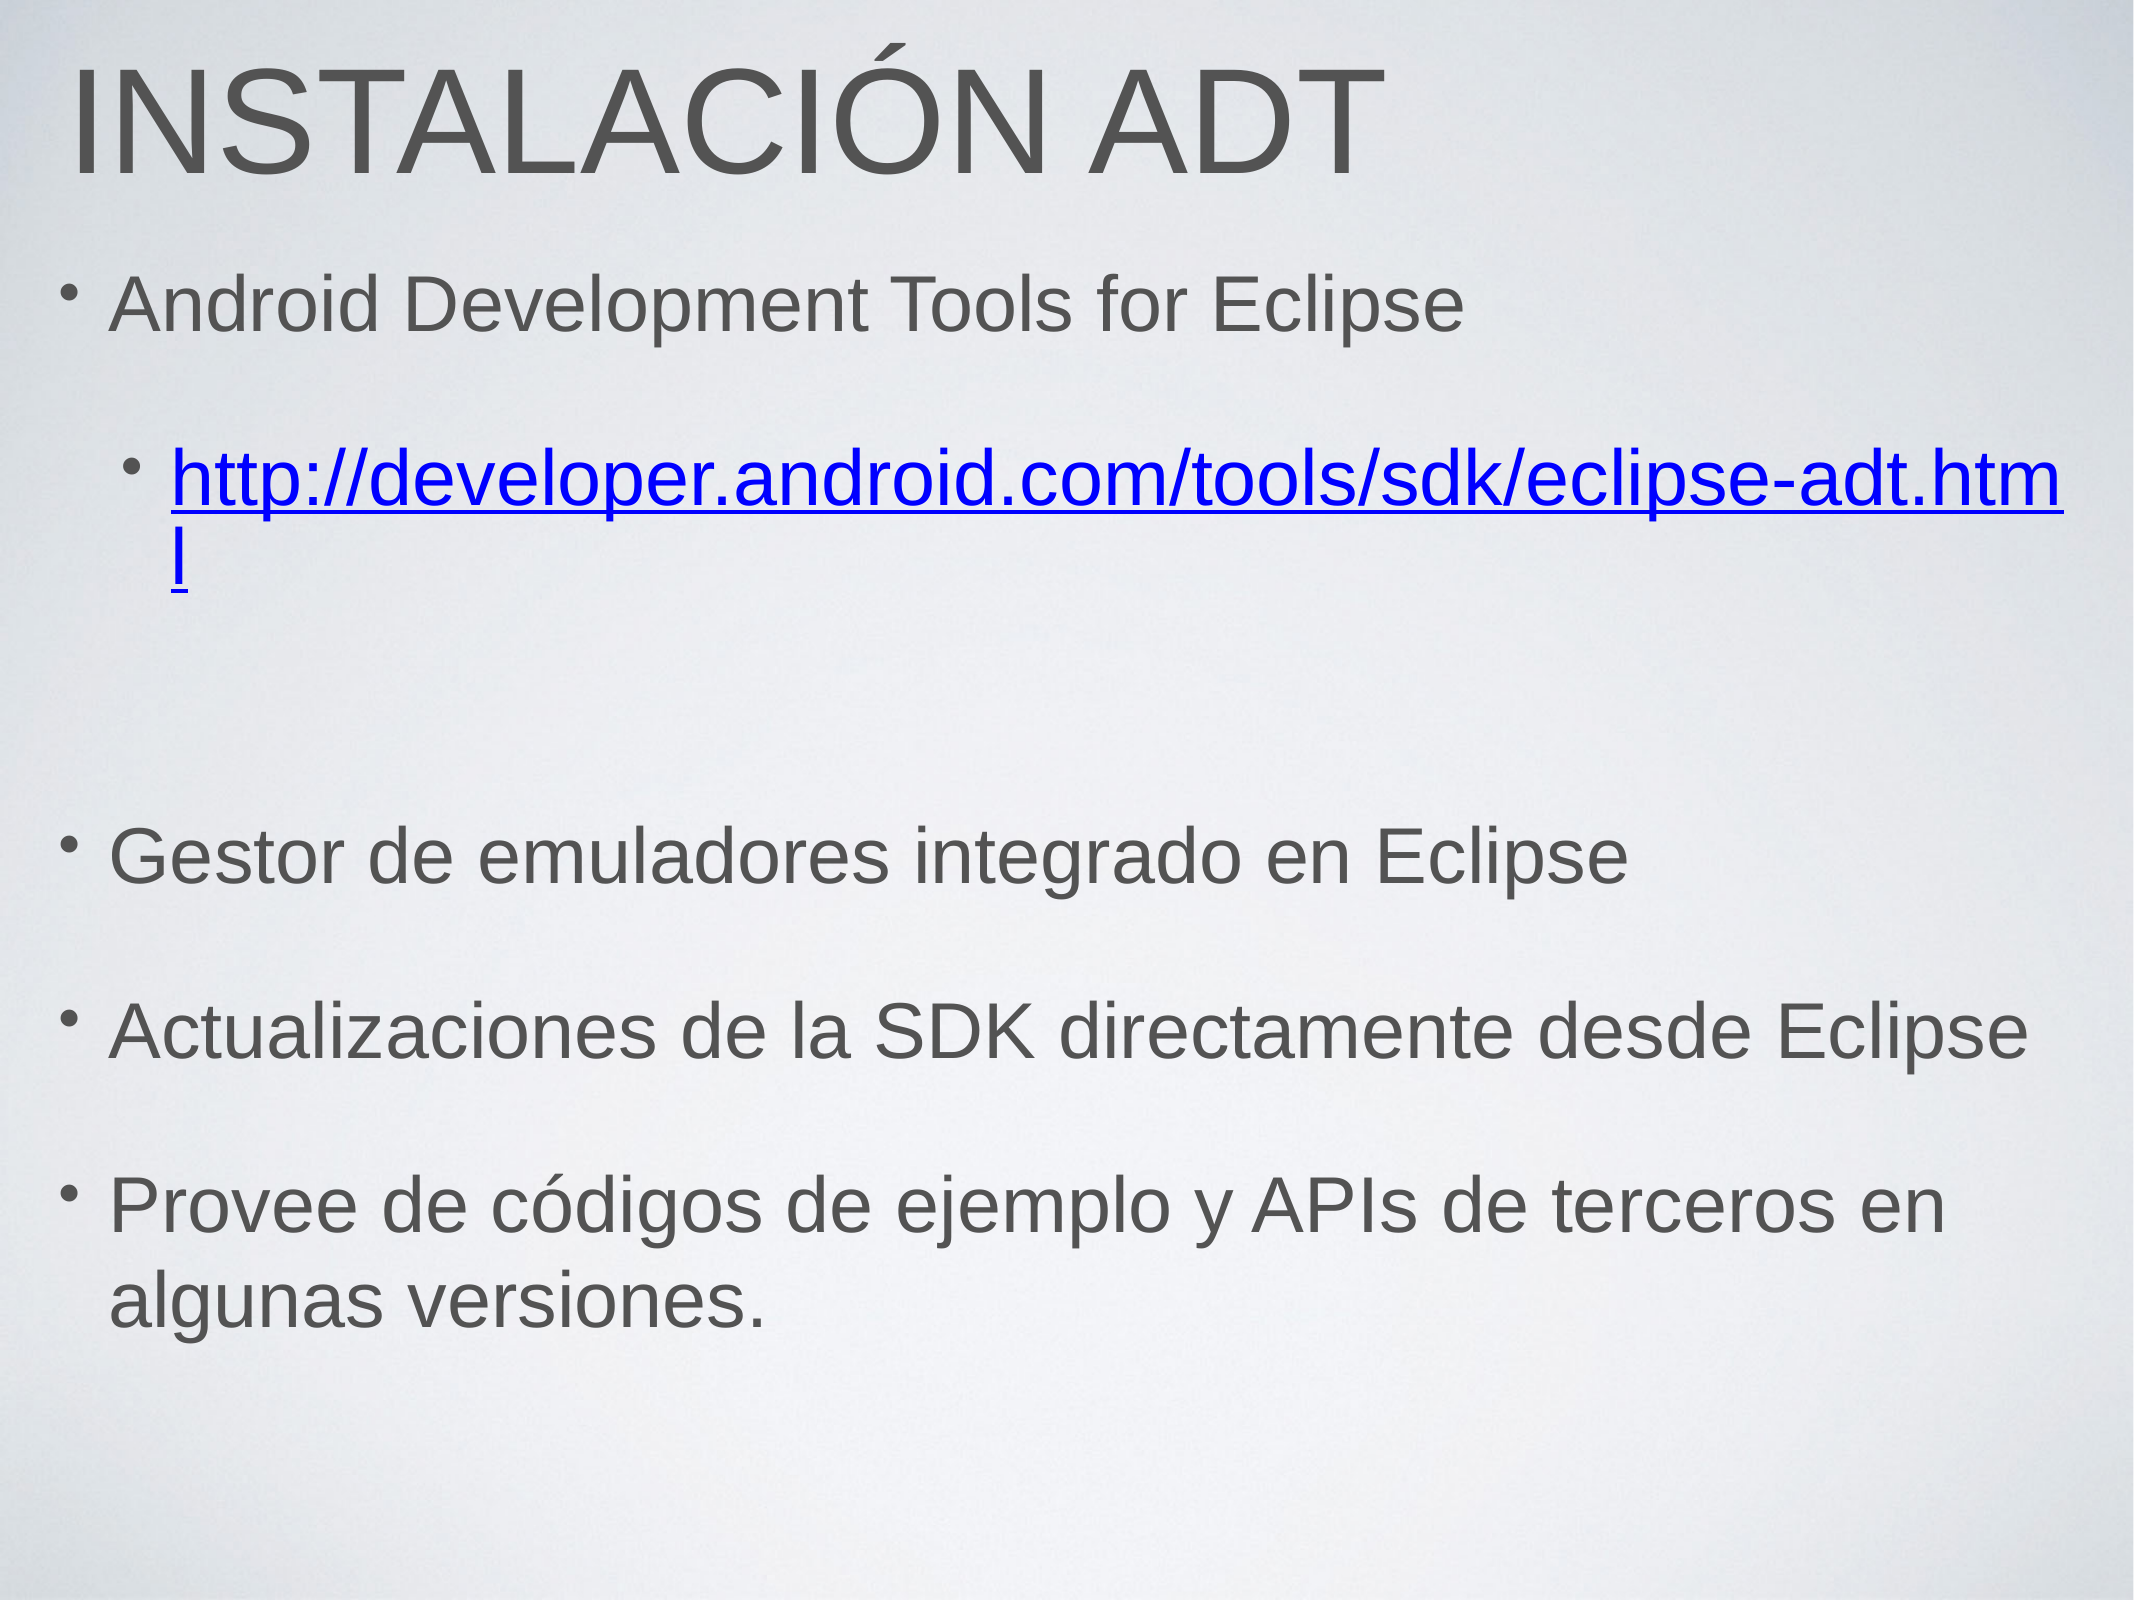

# Instalación ADT
Android Development Tools for Eclipse
http://developer.android.com/tools/sdk/eclipse-adt.html

Gestor de emuladores integrado en Eclipse
Actualizaciones de la SDK directamente desde Eclipse
Provee de códigos de ejemplo y APIs de terceros en algunas versiones.